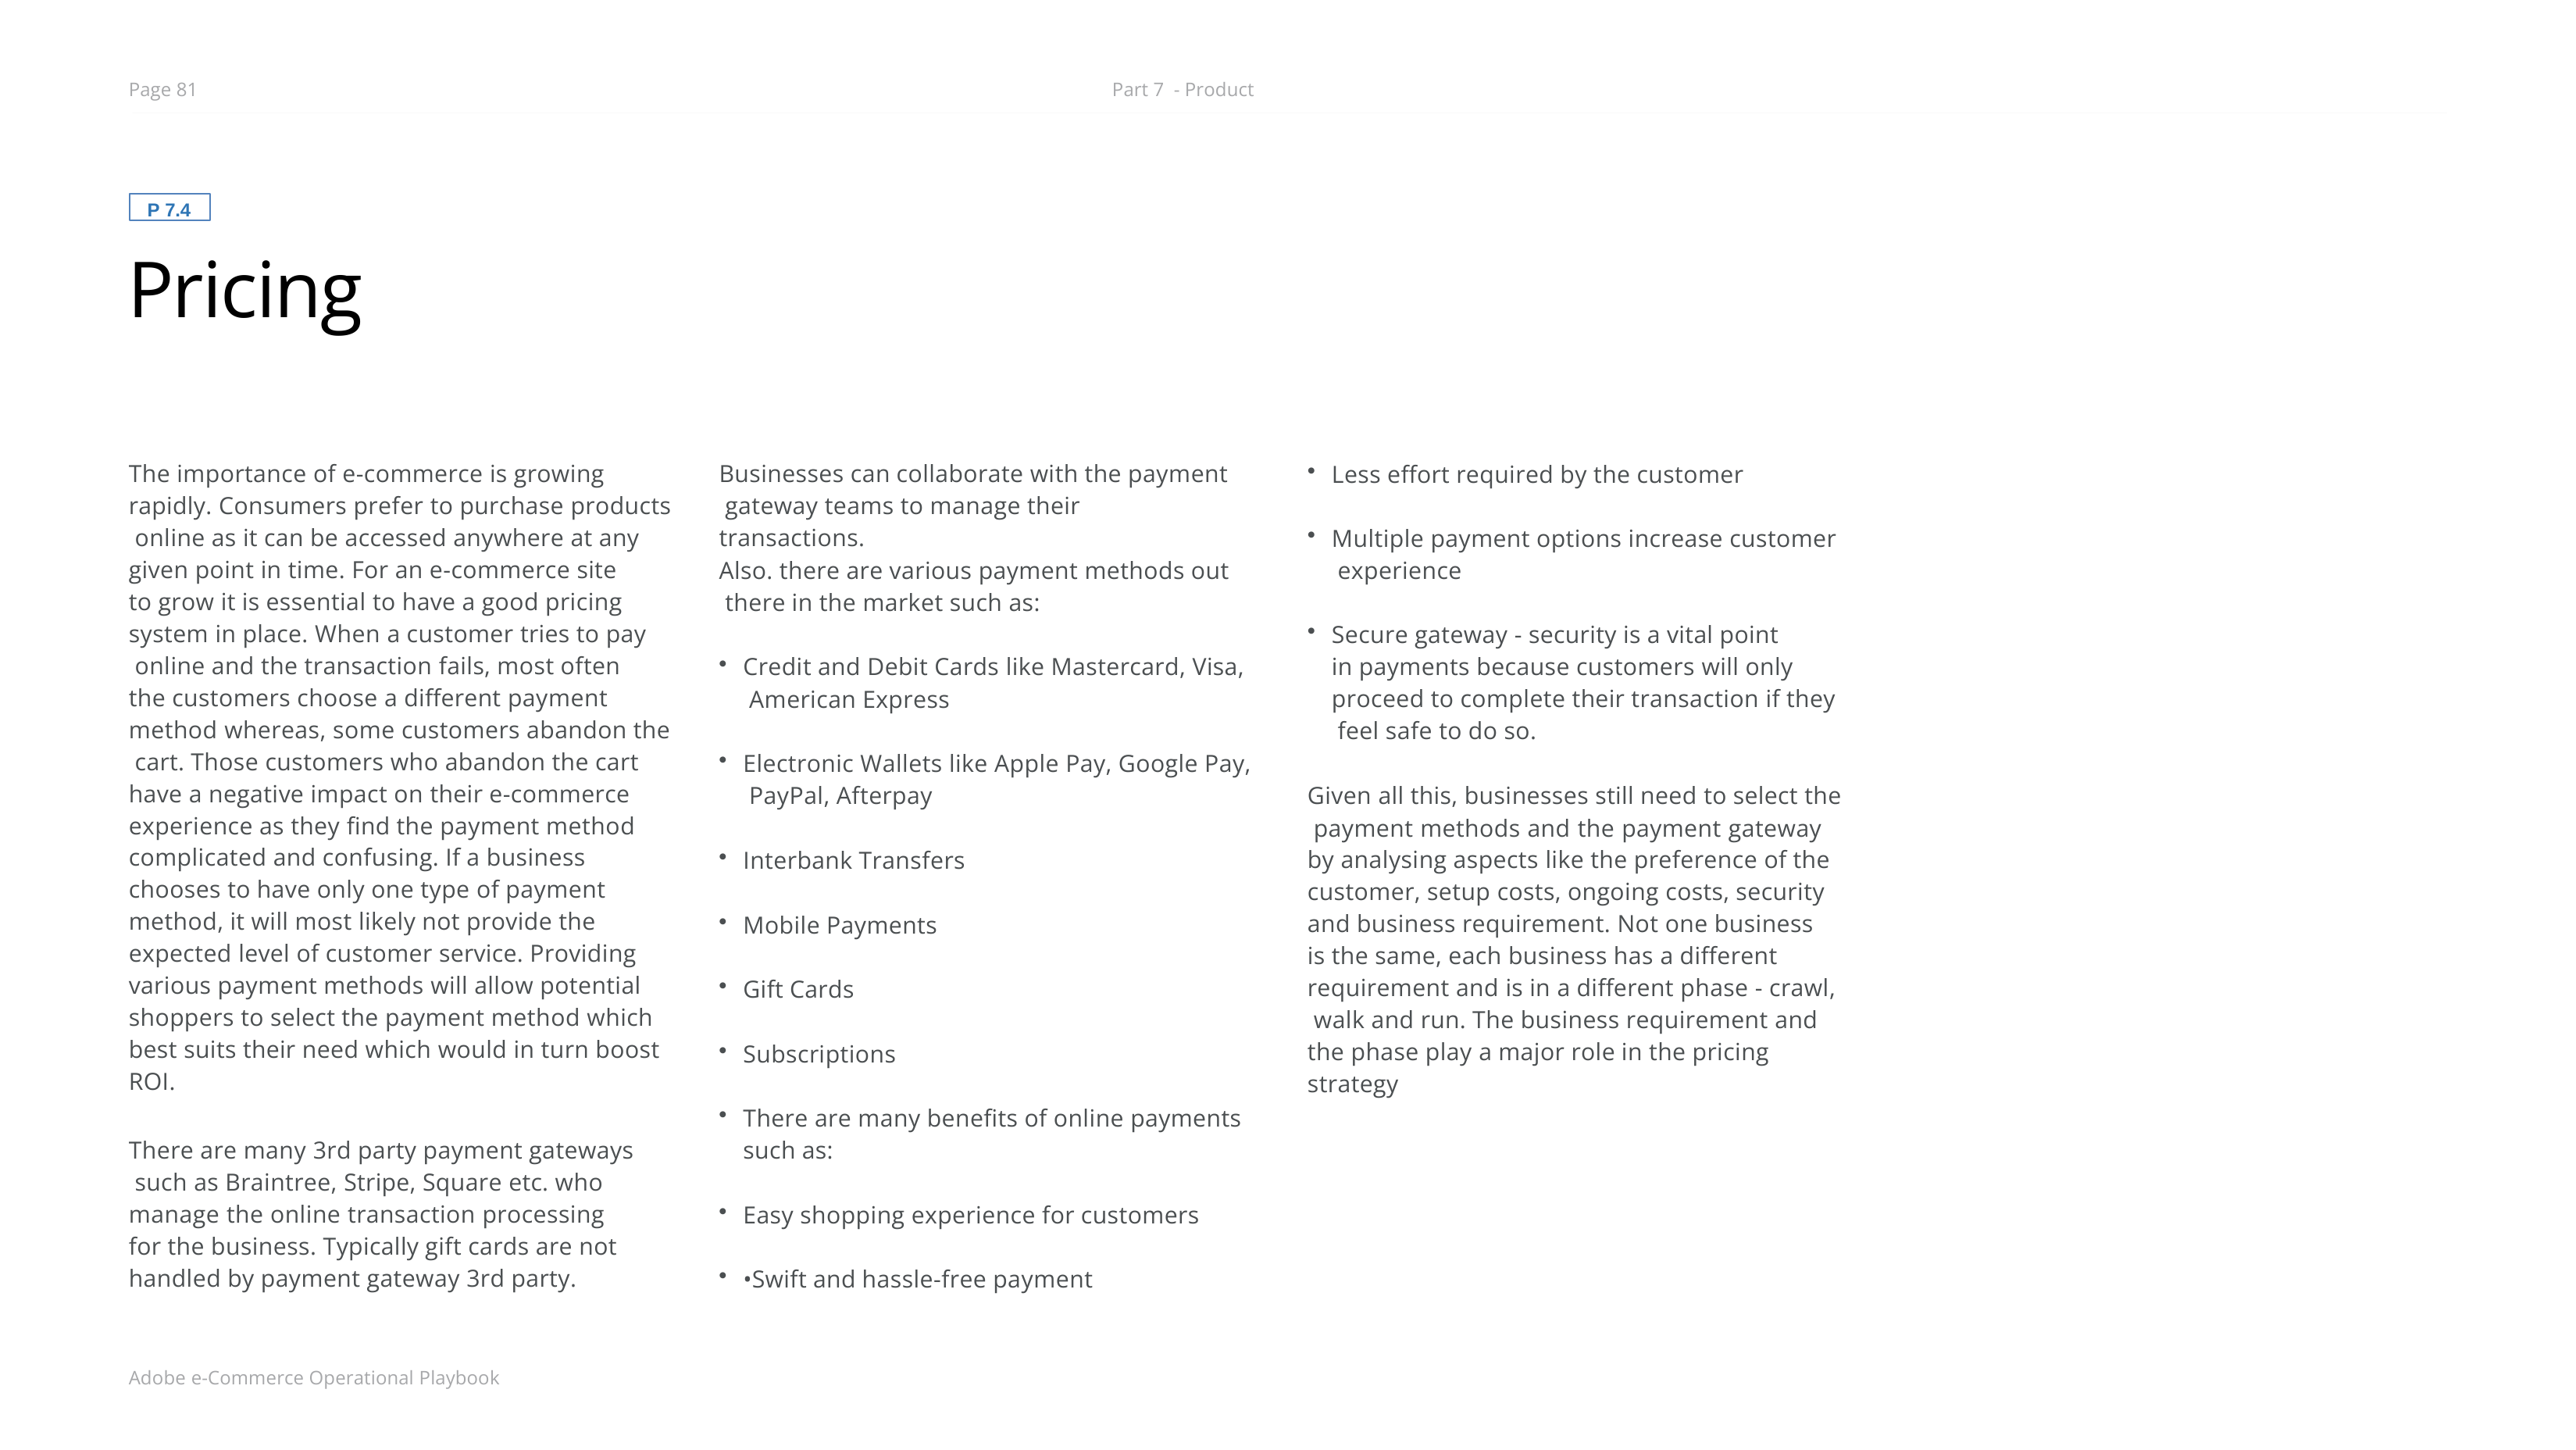

Page 81
Part 7 - Product
P 7.4
Pricing
Businesses can collaborate with the payment  gateway teams to manage their transactions.
The importance of e-commerce is growing  rapidly. Consumers prefer to purchase products  online as it can be accessed anywhere at any  given point in time. For an e-commerce site
to grow it is essential to have a good pricing  system in place. When a customer tries to pay  online and the transaction fails, most often  the customers choose a different payment
method whereas, some customers abandon the  cart. Those customers who abandon the cart  have a negative impact on their e-commerce  experience as they find the payment method  complicated and confusing. If a business  chooses to have only one type of payment  method, it will most likely not provide the  expected level of customer service. Providing  various payment methods will allow potential  shoppers to select the payment method which  best suits their need which would in turn boost  ROI.
Less effort required by the customer
Multiple payment options increase customer  experience
Also. there are various payment methods out  there in the market such as:
Secure gateway - security is a vital point  in payments because customers will only
proceed to complete their transaction if they  feel safe to do so.
Credit and Debit Cards like Mastercard, Visa,  American Express
Electronic Wallets like Apple Pay, Google Pay,  PayPal, Afterpay
Given all this, businesses still need to select the  payment methods and the payment gateway  by analysing aspects like the preference of the  customer, setup costs, ongoing costs, security  and business requirement. Not one business
is the same, each business has a different  requirement and is in a different phase - crawl,  walk and run. The business requirement and  the phase play a major role in the pricing  strategy
Interbank Transfers
Mobile Payments
Gift Cards
Subscriptions
There are many benefits of online payments
such as:
There are many 3rd party payment gateways  such as Braintree, Stripe, Square etc. who  manage the online transaction processing  for the business. Typically gift cards are not  handled by payment gateway 3rd party.
Easy shopping experience for customers
•Swift and hassle-free payment
Adobe e-Commerce Operational Playbook